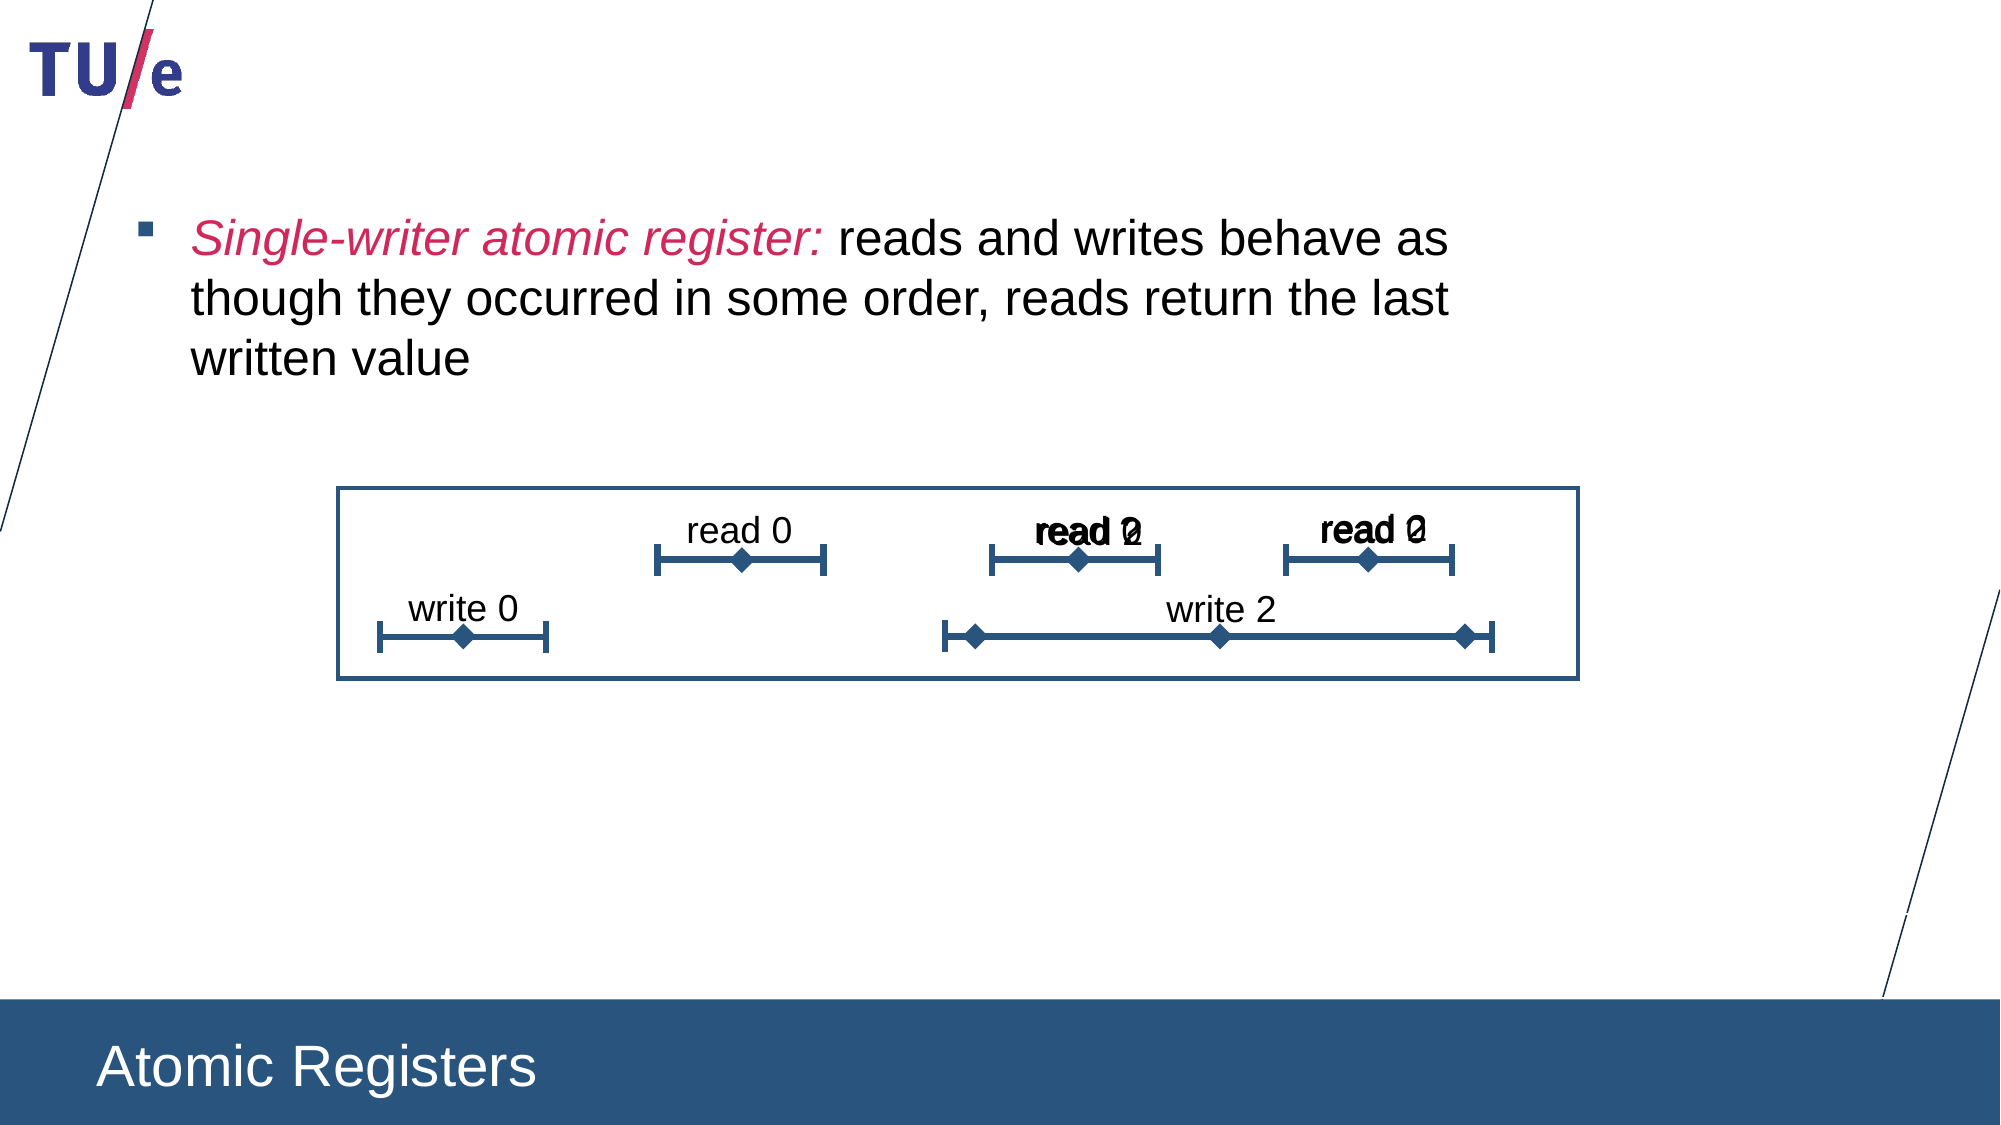

Single-writer atomic register: reads and writes behave as though they occurred in some order, reads return the last written value

read 2
read 0
read ?
read ?
read 0
read 0
read 2

write 0
write 2

Atomic Registers